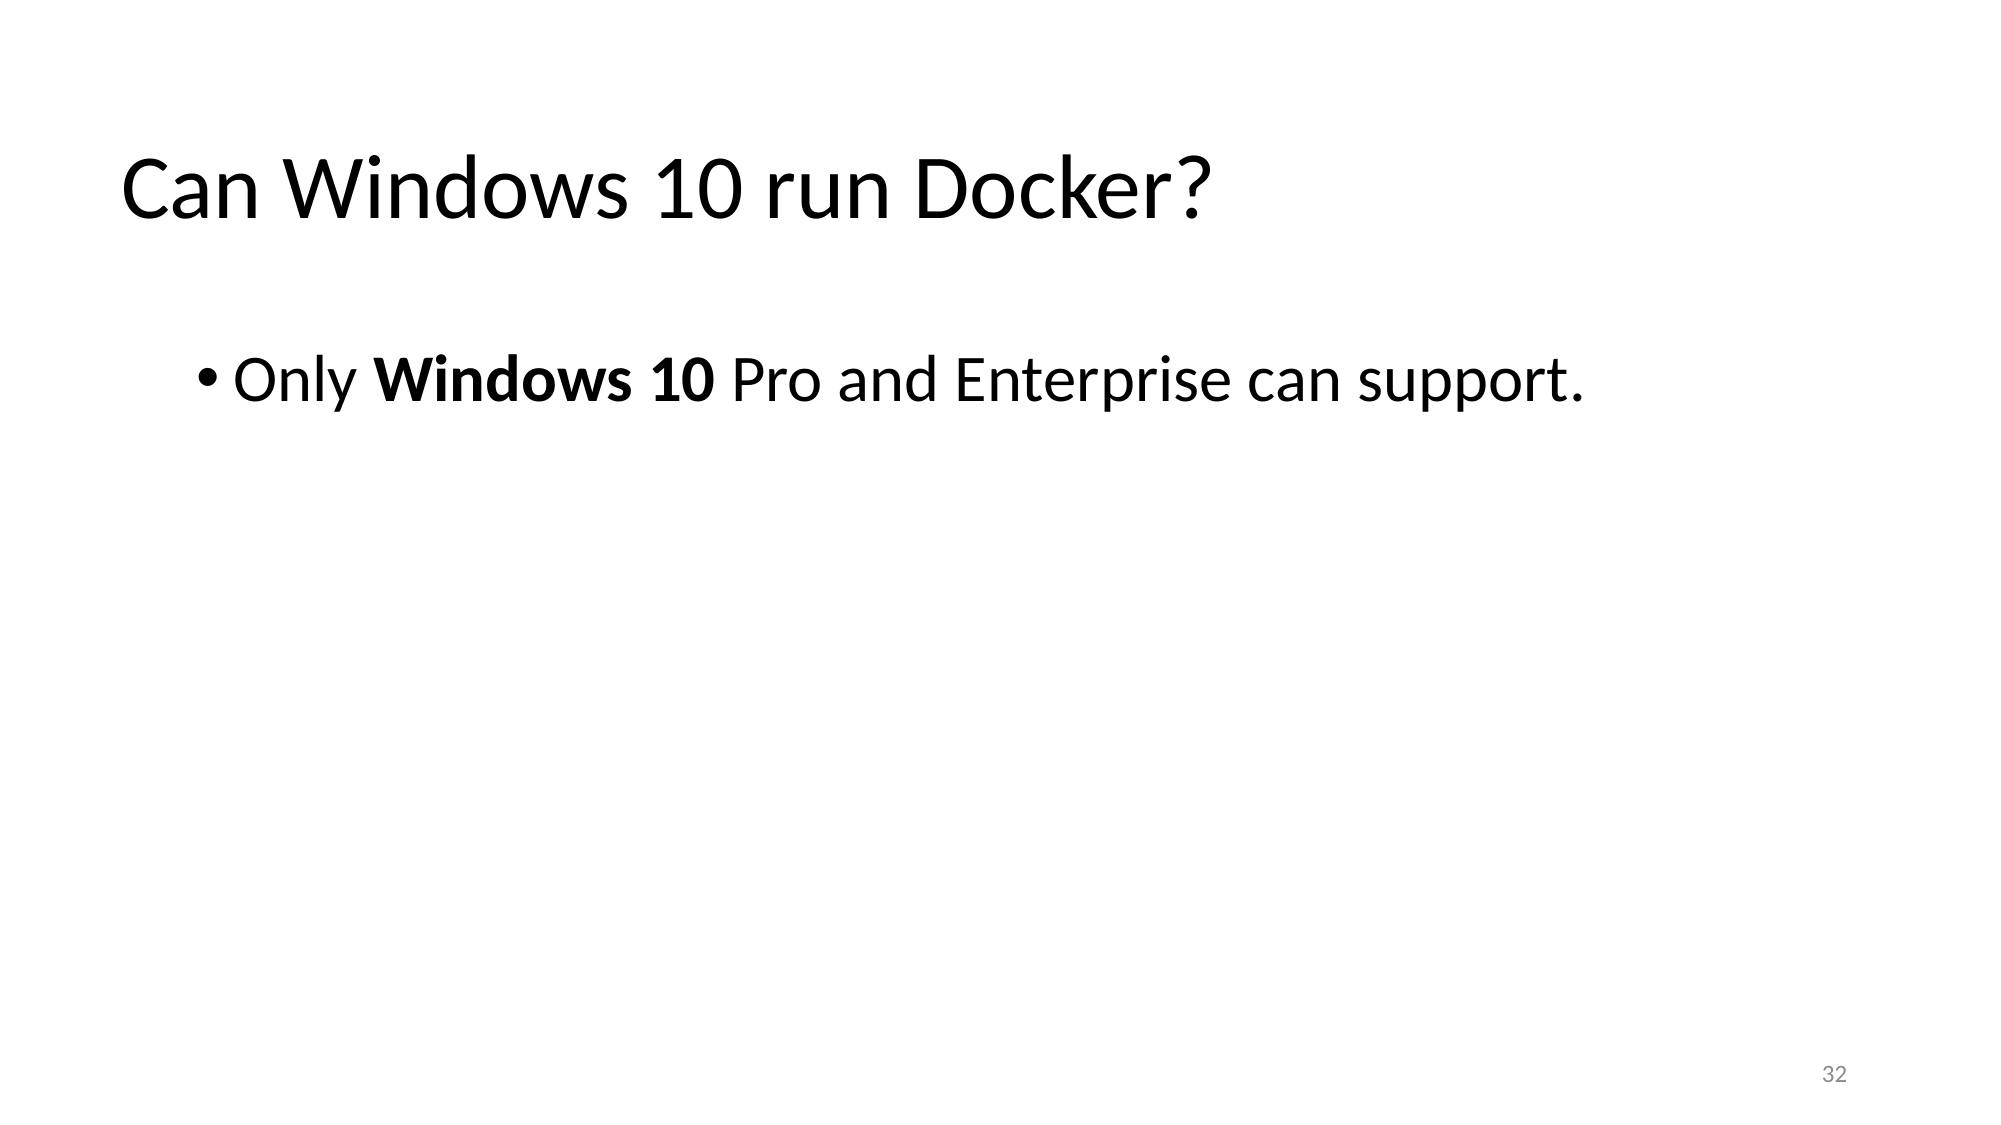

# Can Windows 10 run Docker?
2021/4/21
Only Windows 10 Pro and Enterprise can support.
32